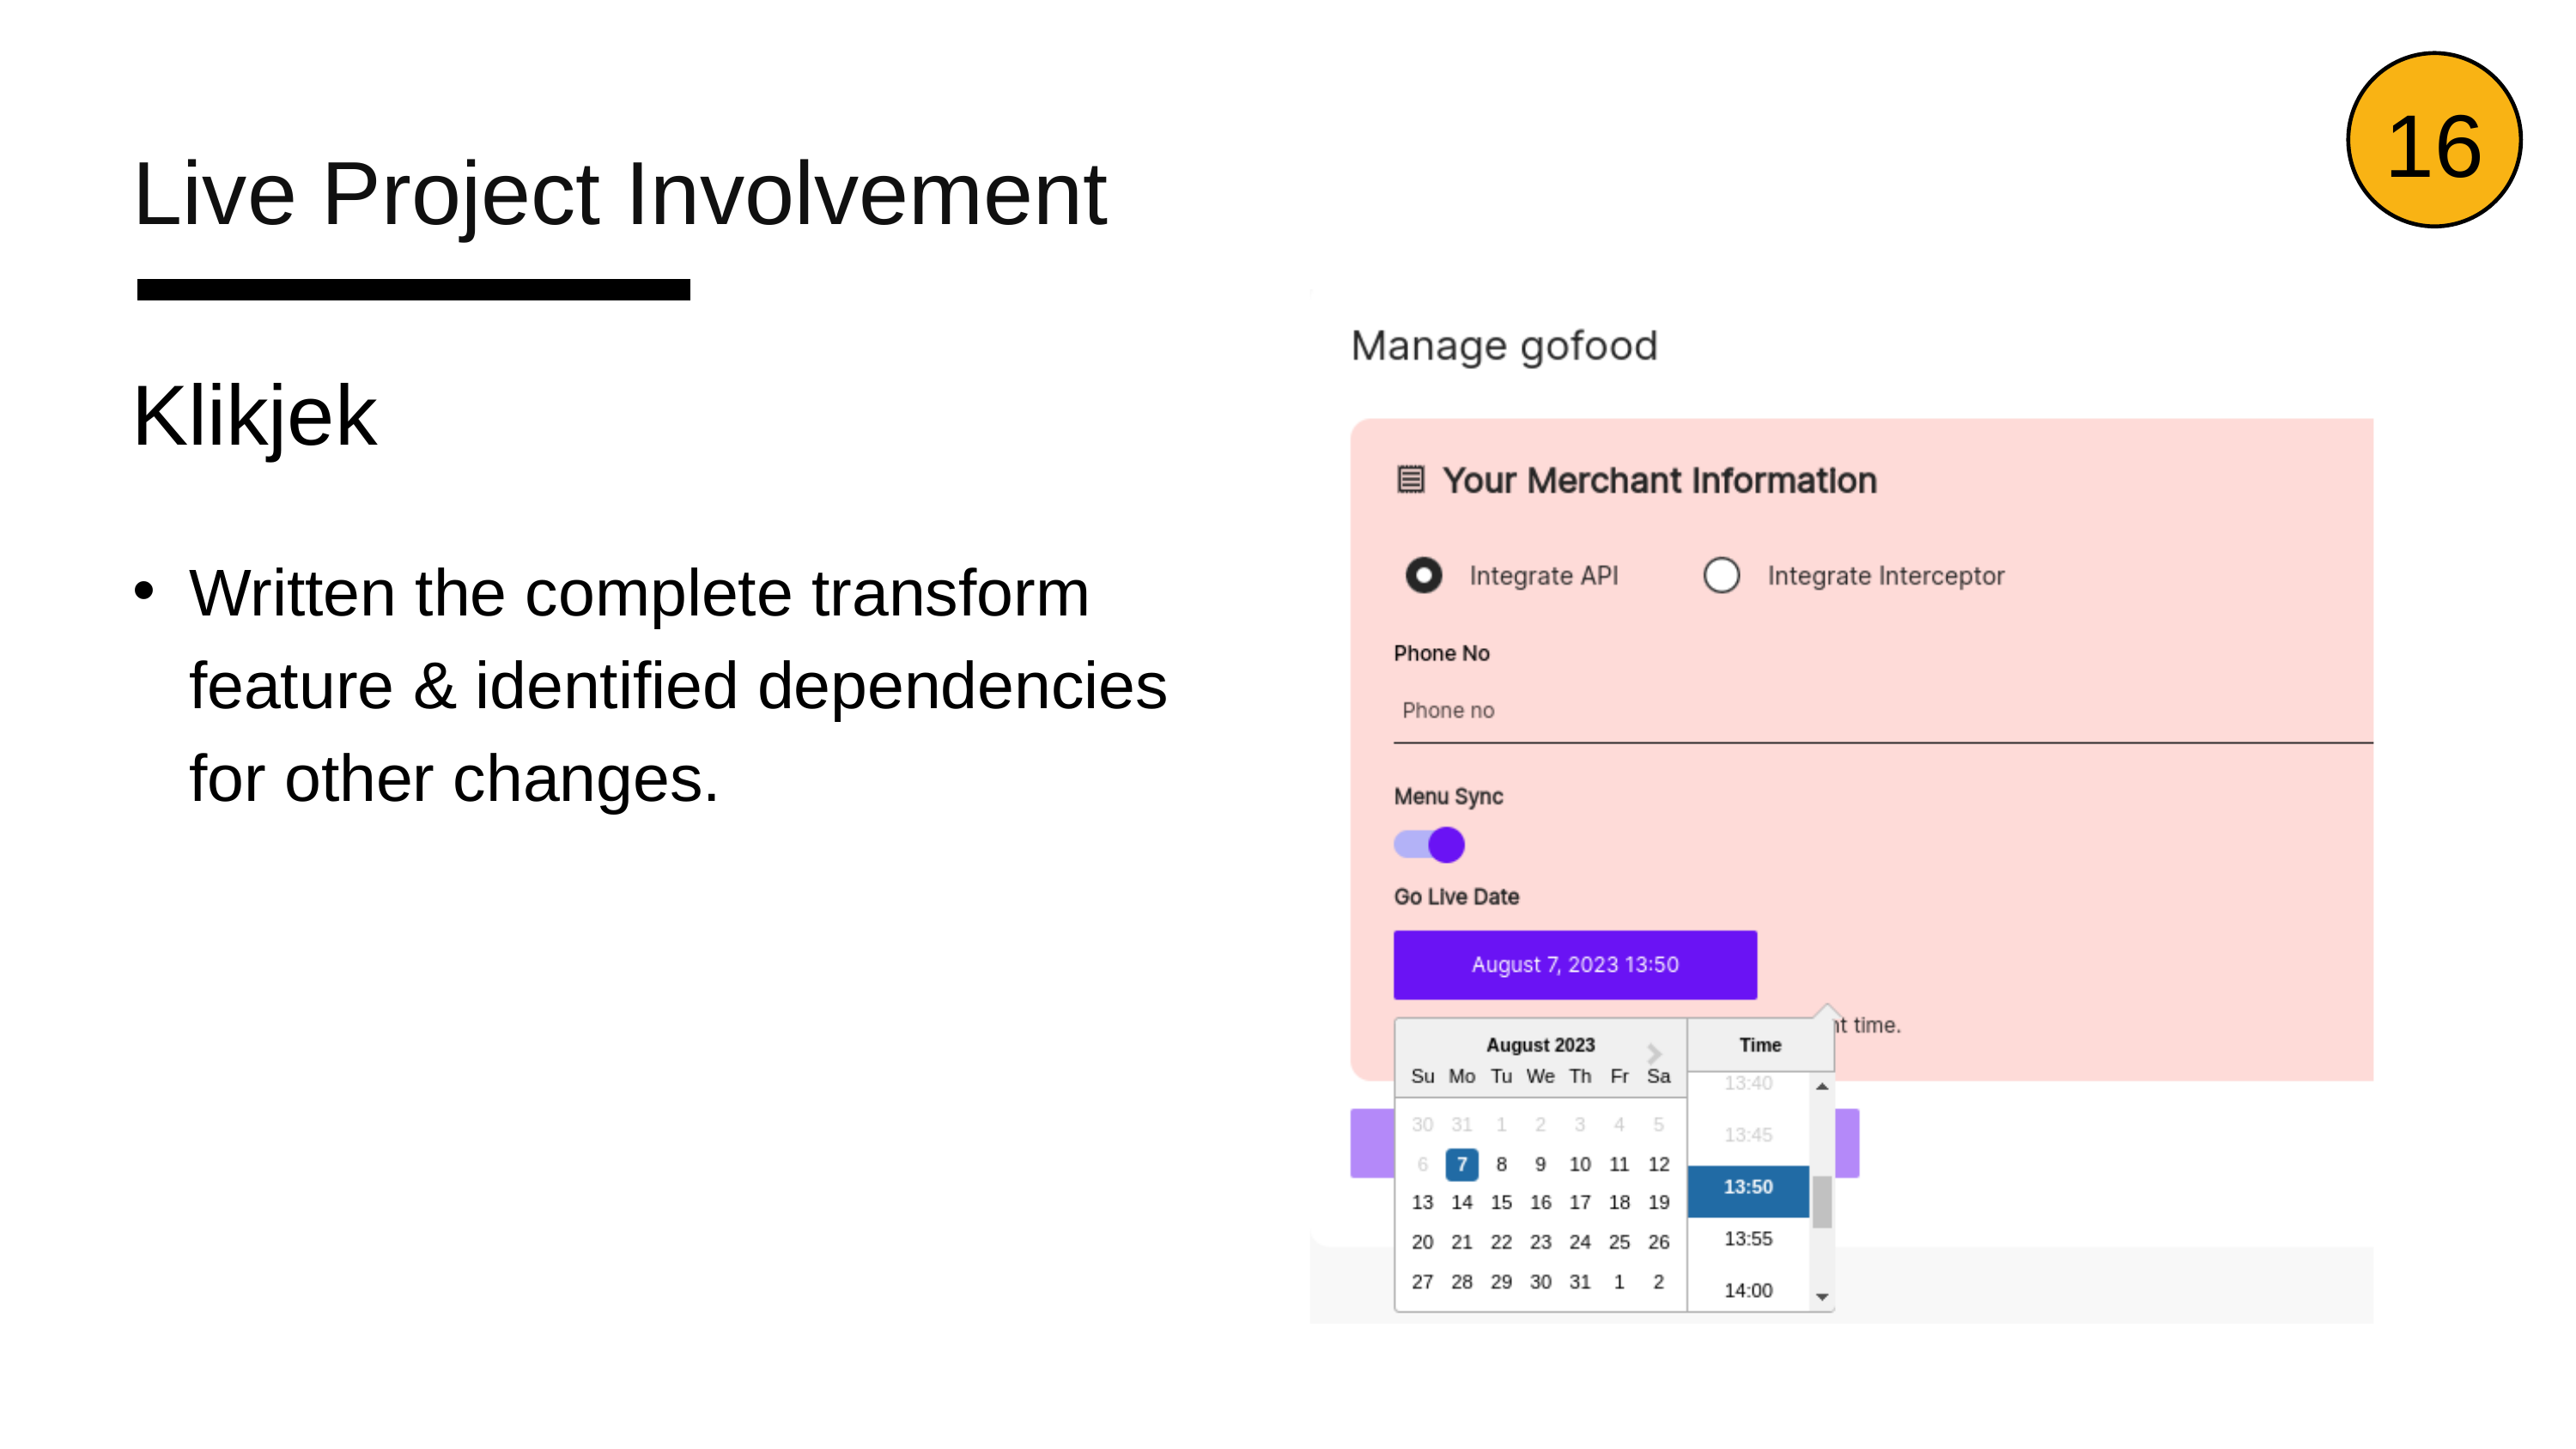

16
Live Project Involvement

Klikjek
Written the complete transform feature & identified dependencies for other changes.